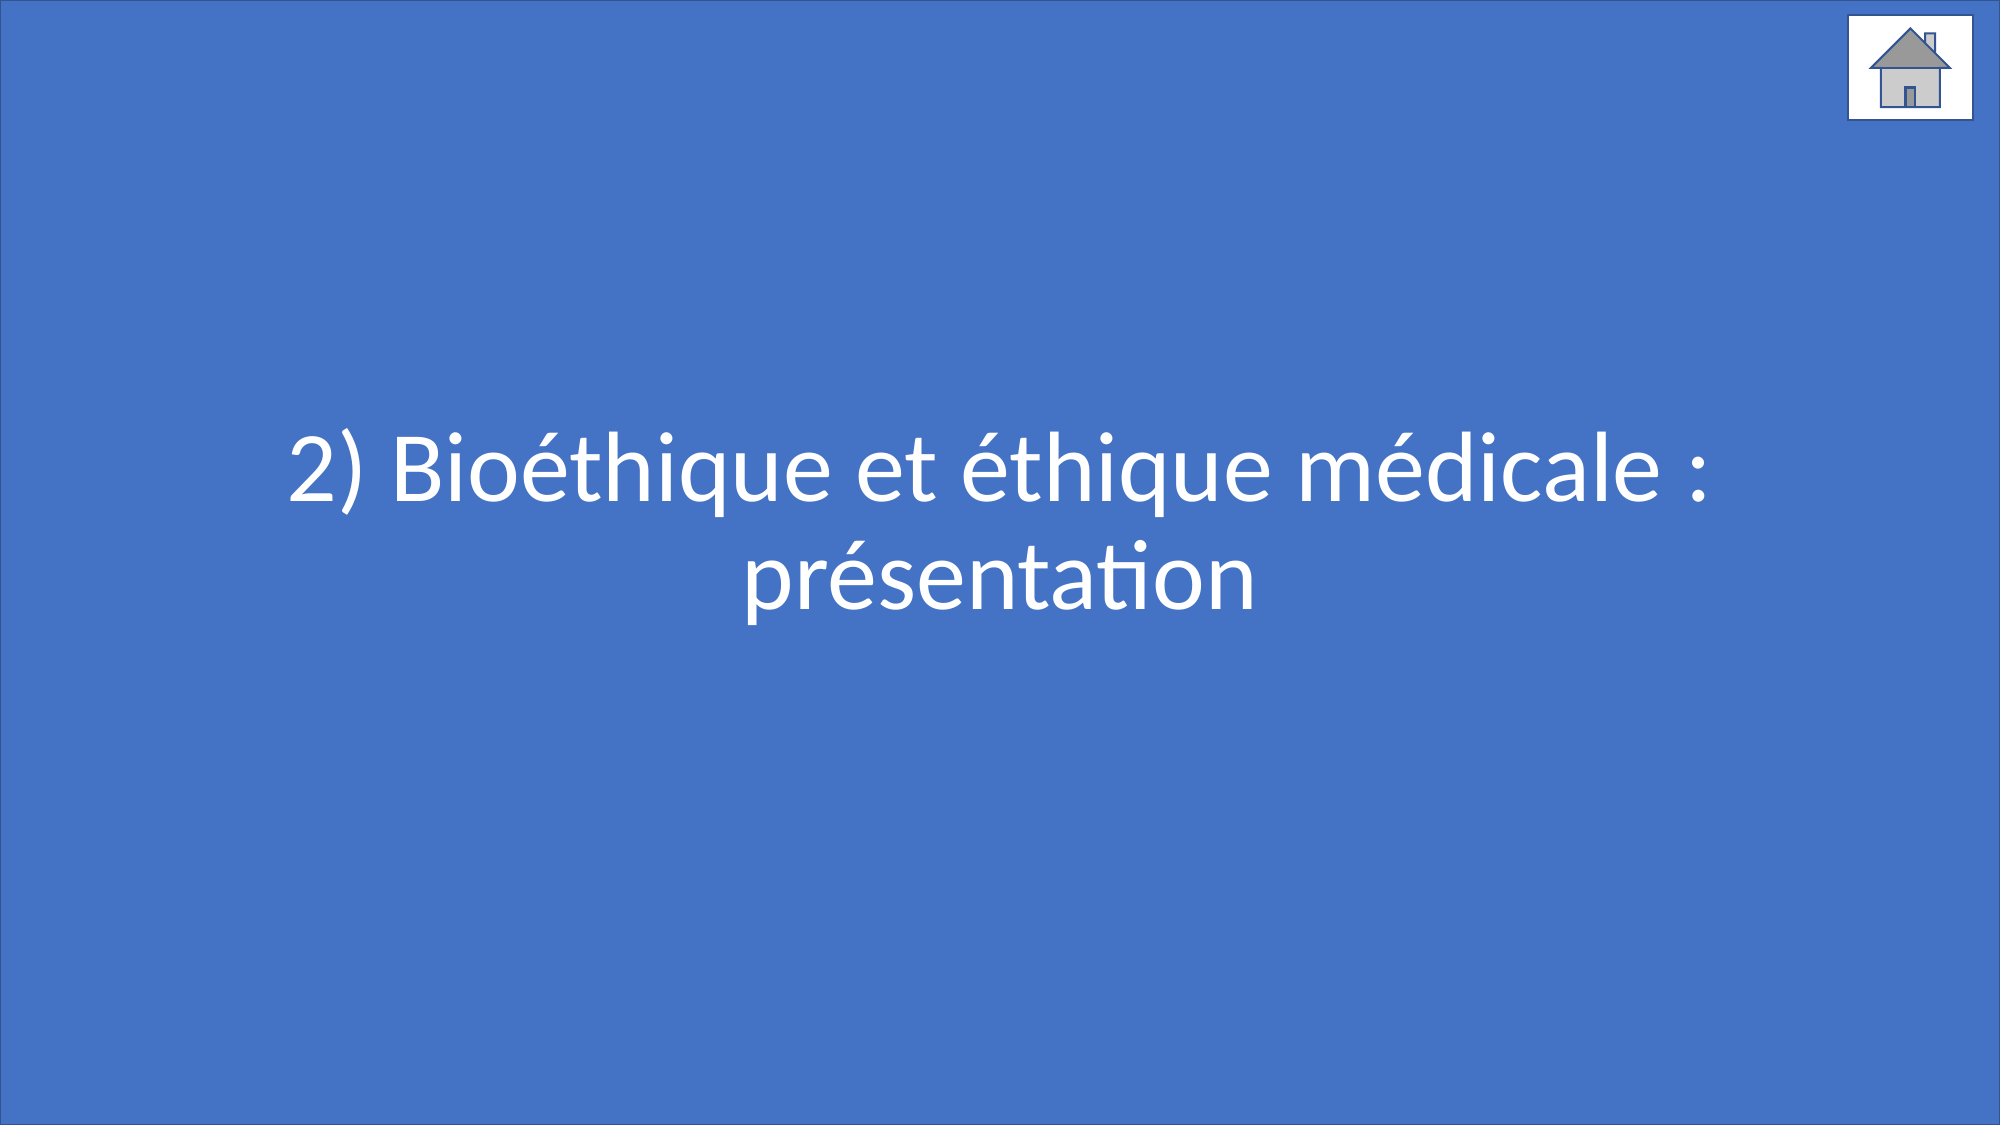

# 2) Bioéthique et éthique médicale : présentation